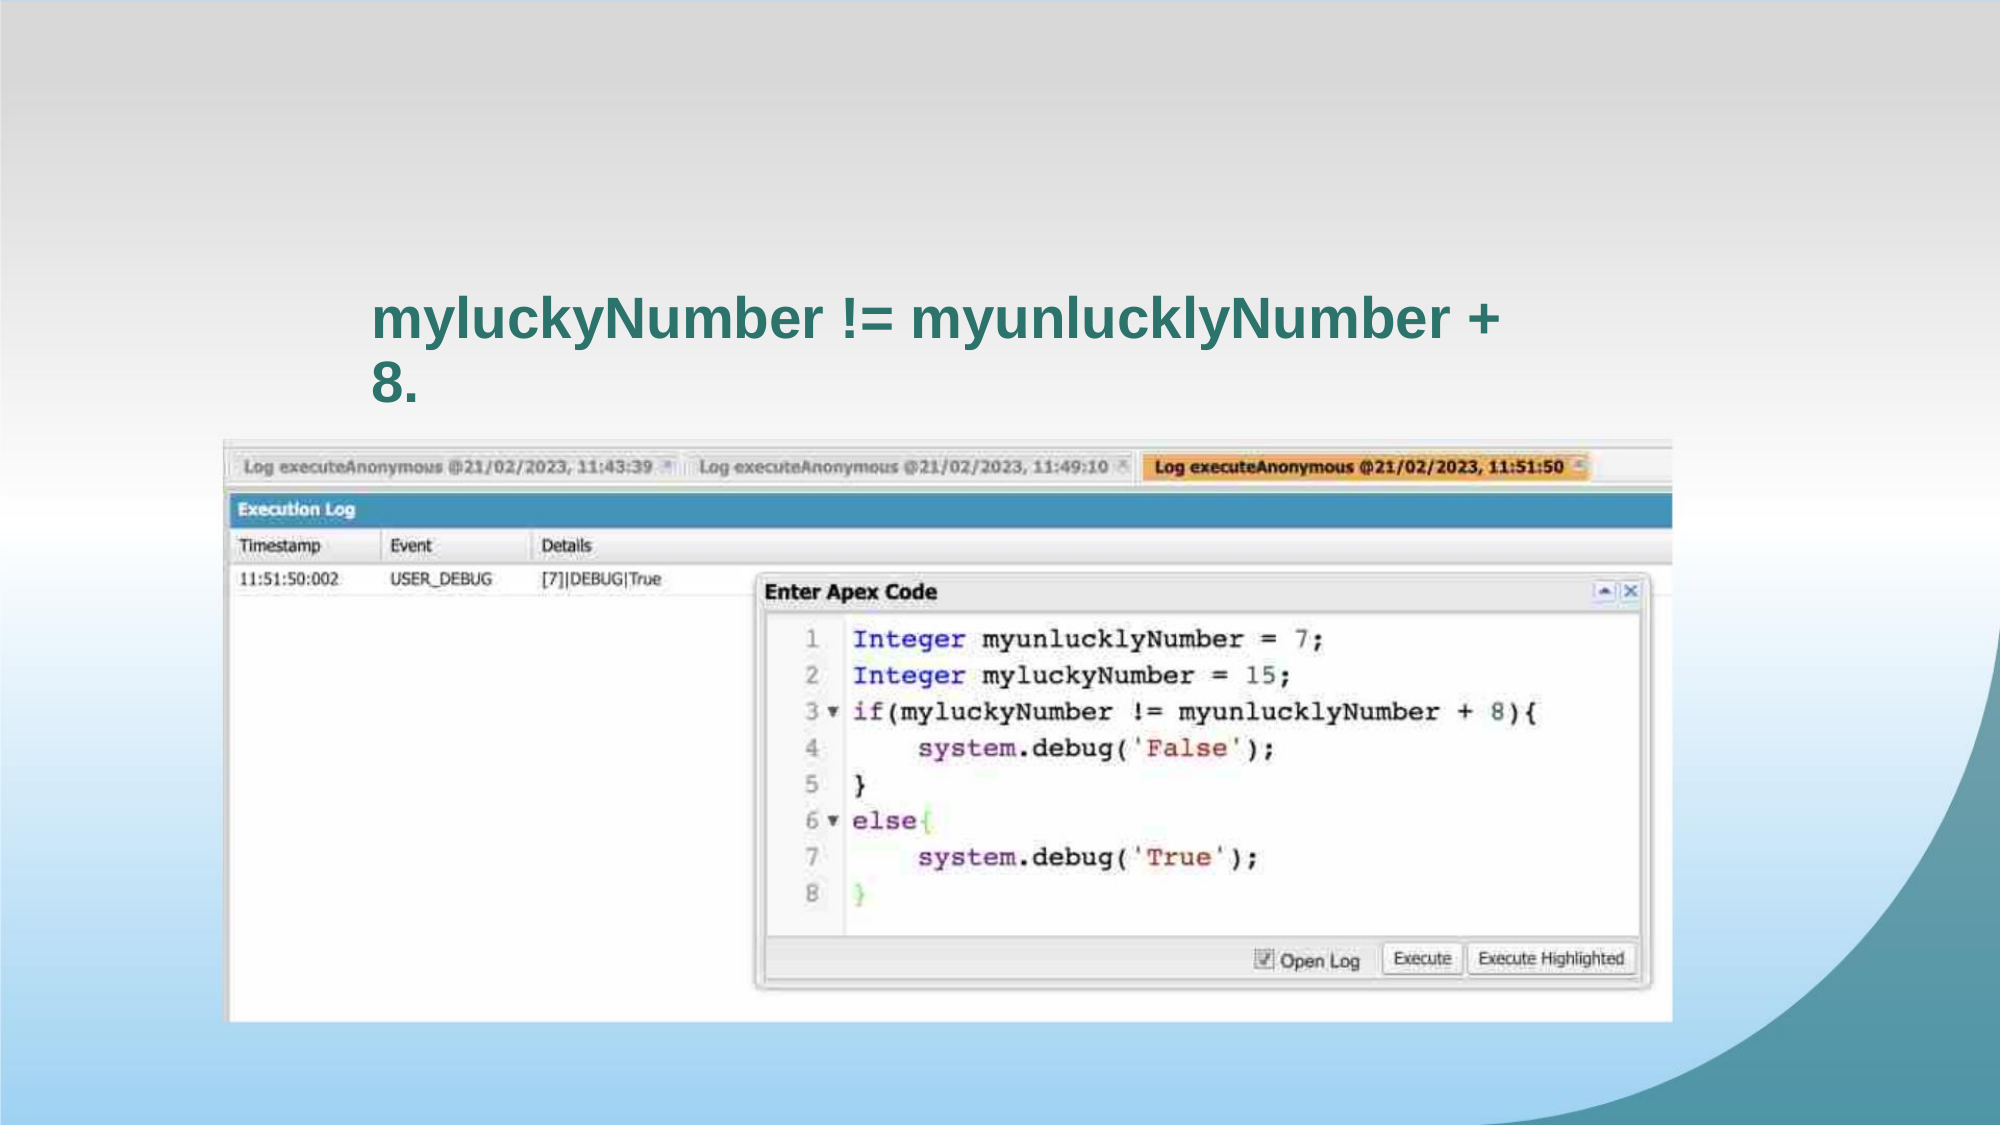

Exercise -03
Answer the following in True or False:
Integer myunlucklyNumber = 7; Integer myluckyNumber =
15;
myluckyNumber != myunlucklyNumber + 8.